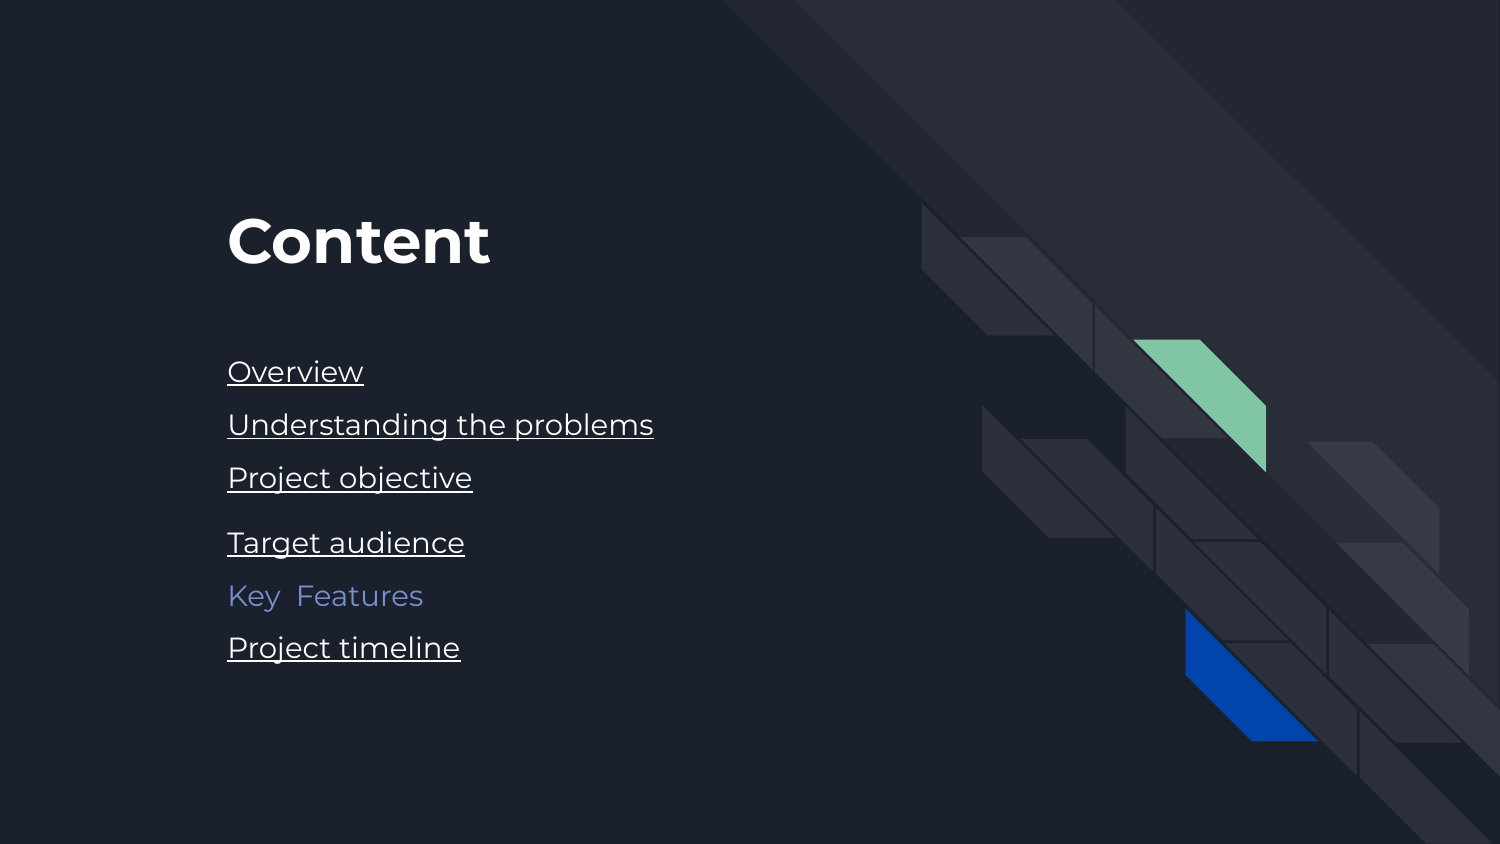

# Content
Overview

Understanding the problems
Project objective
Target audience
Key  Features
Project timeline